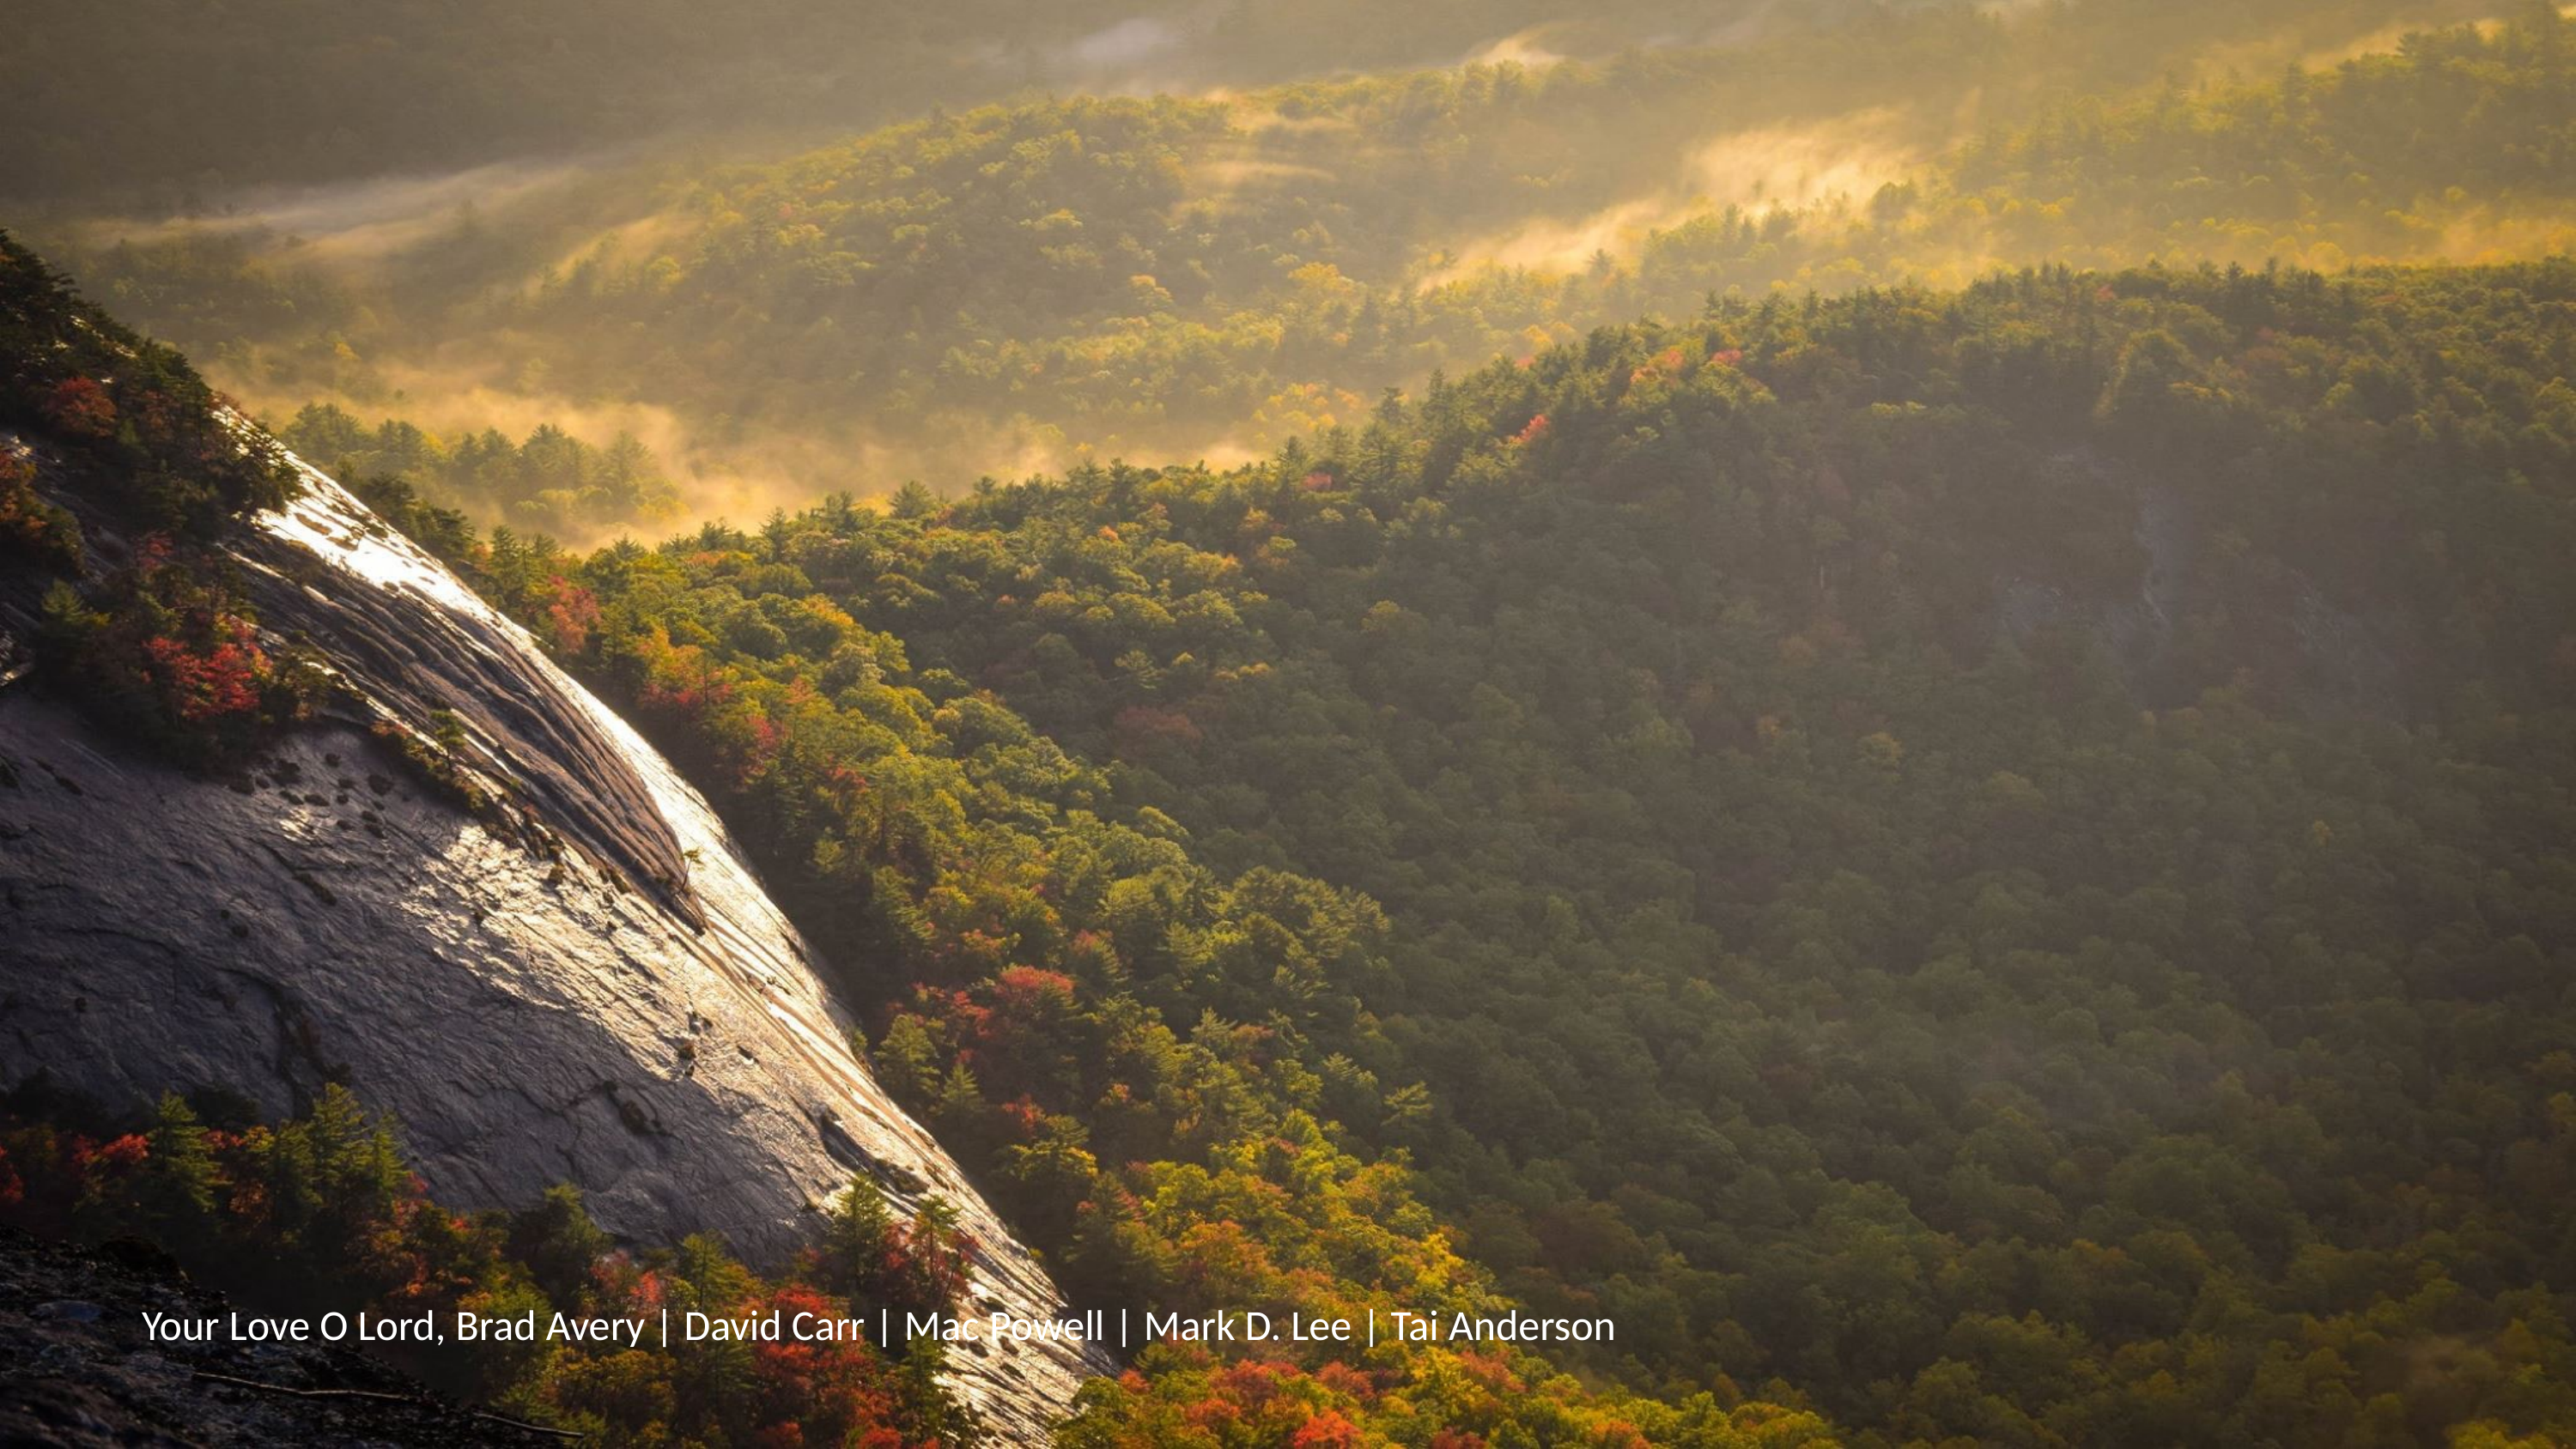

# Your Love O Lord, Brad Avery | David Carr | Mac Powell | Mark D. Lee | Tai Anderson